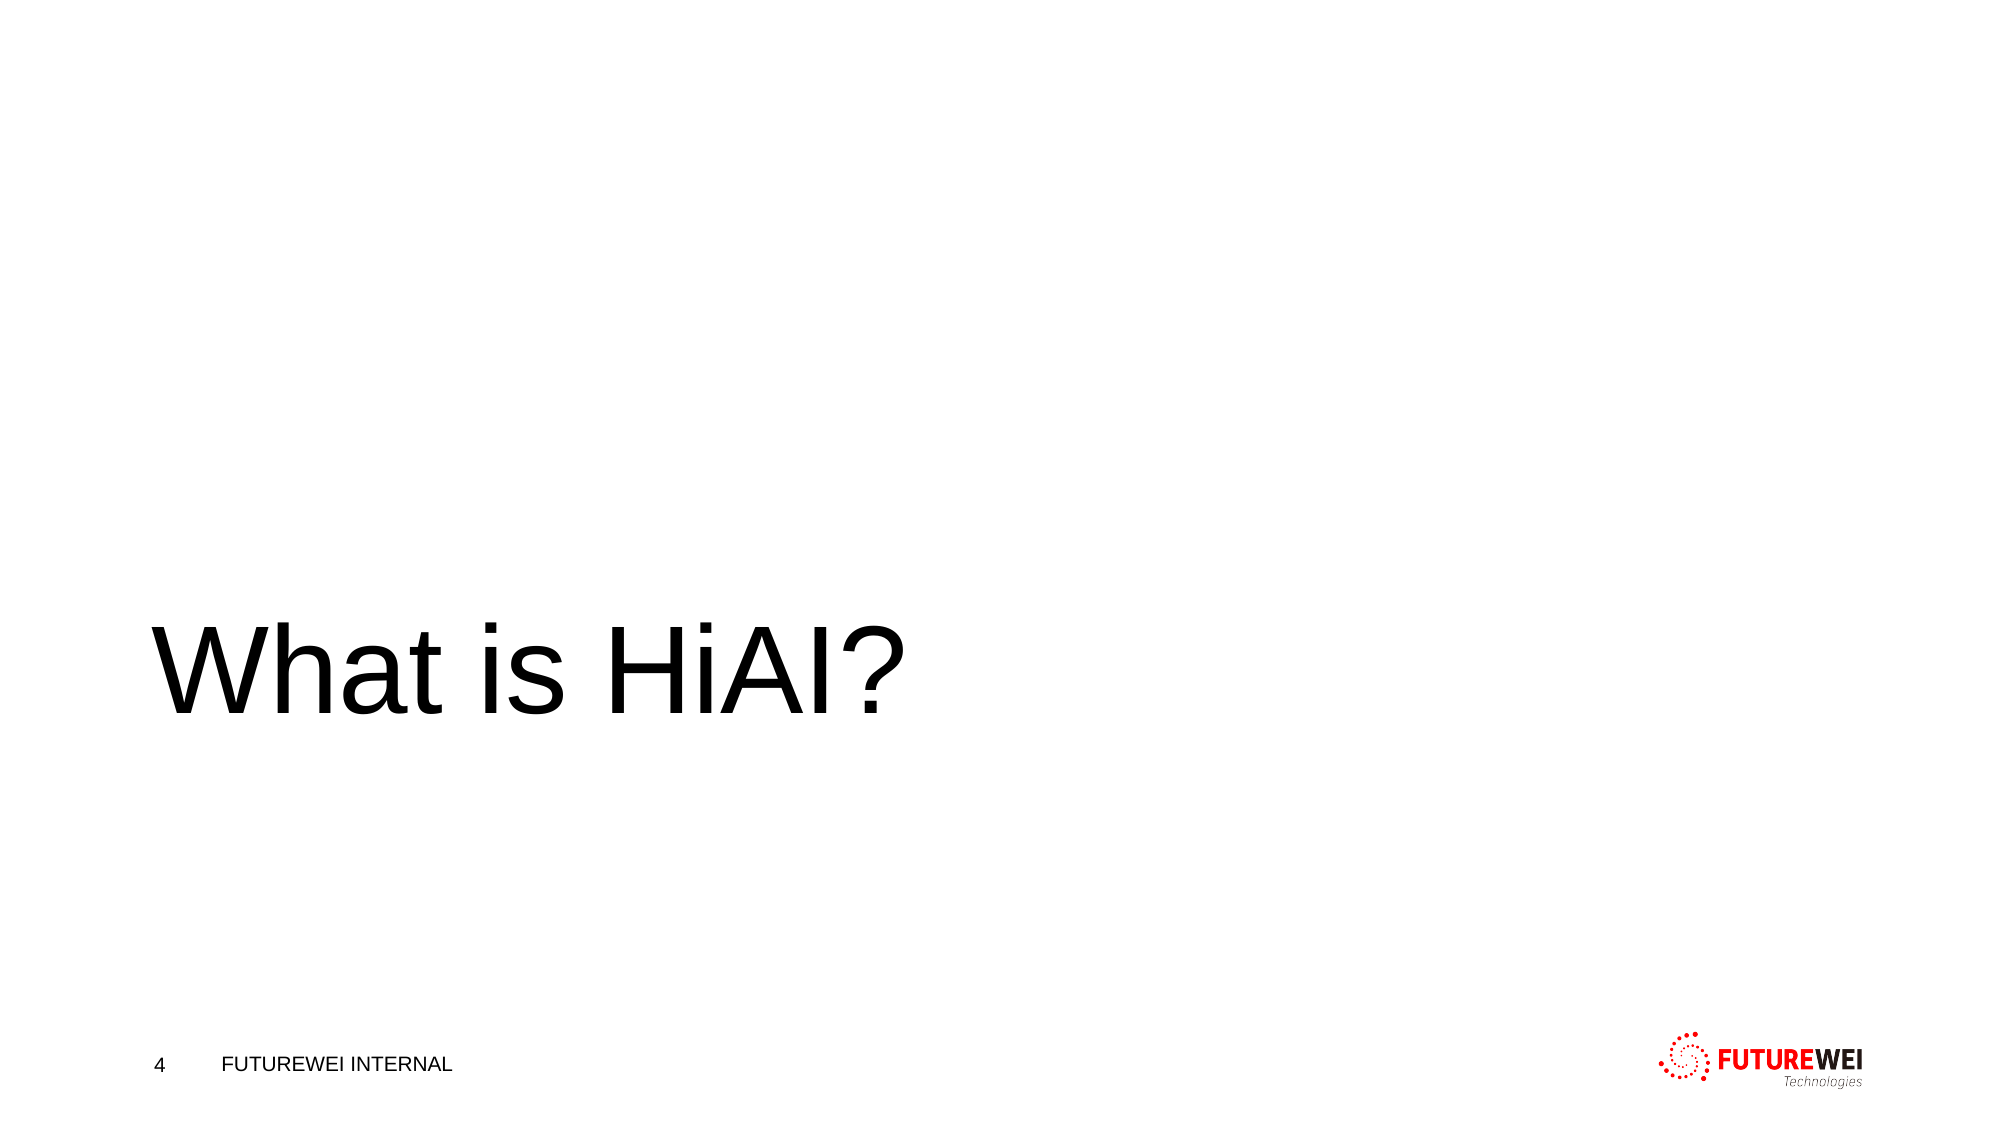

# What is HiAI?
4
FUTUREWEI INTERNAL